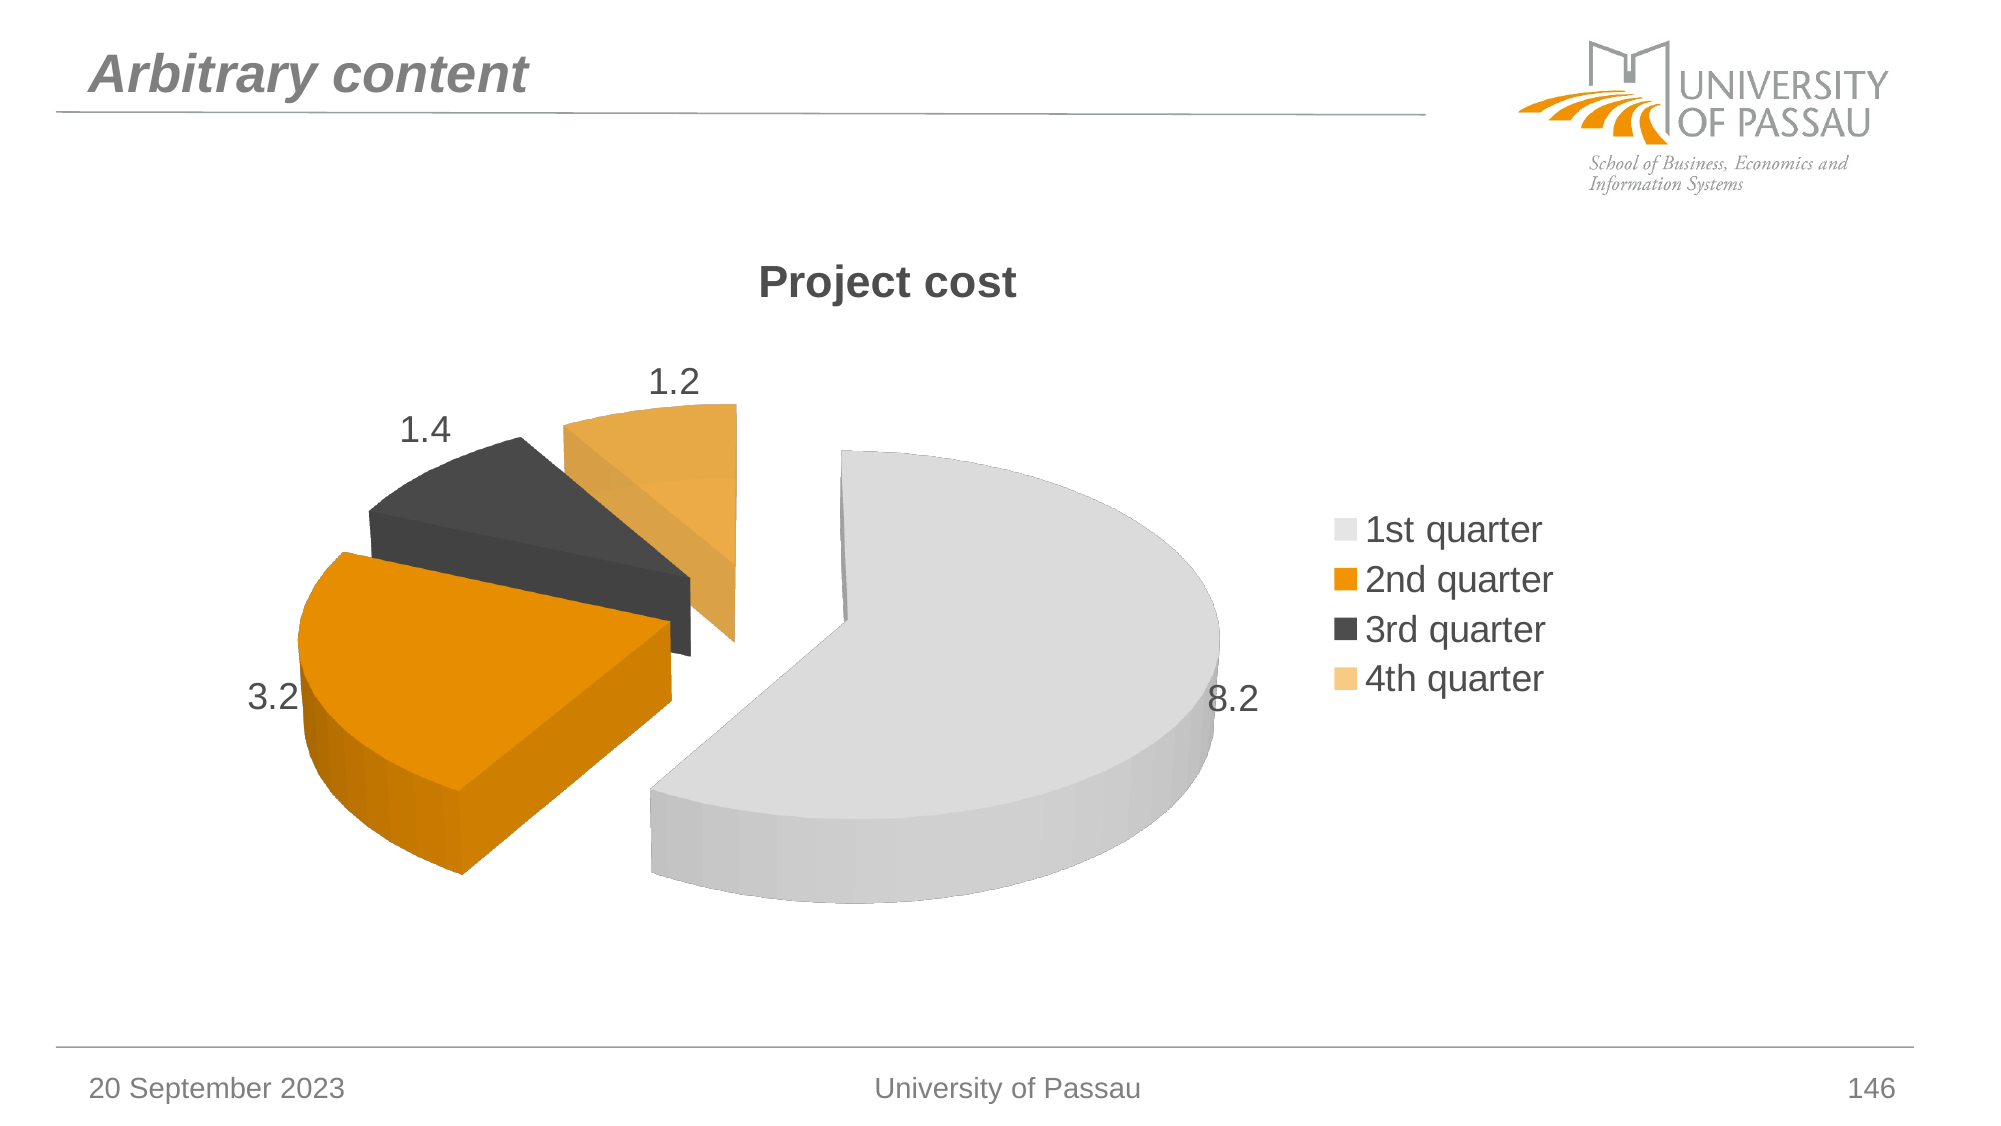

# Arbitrary content

[unsupported chart]

20 September 2023
University of Passau
146